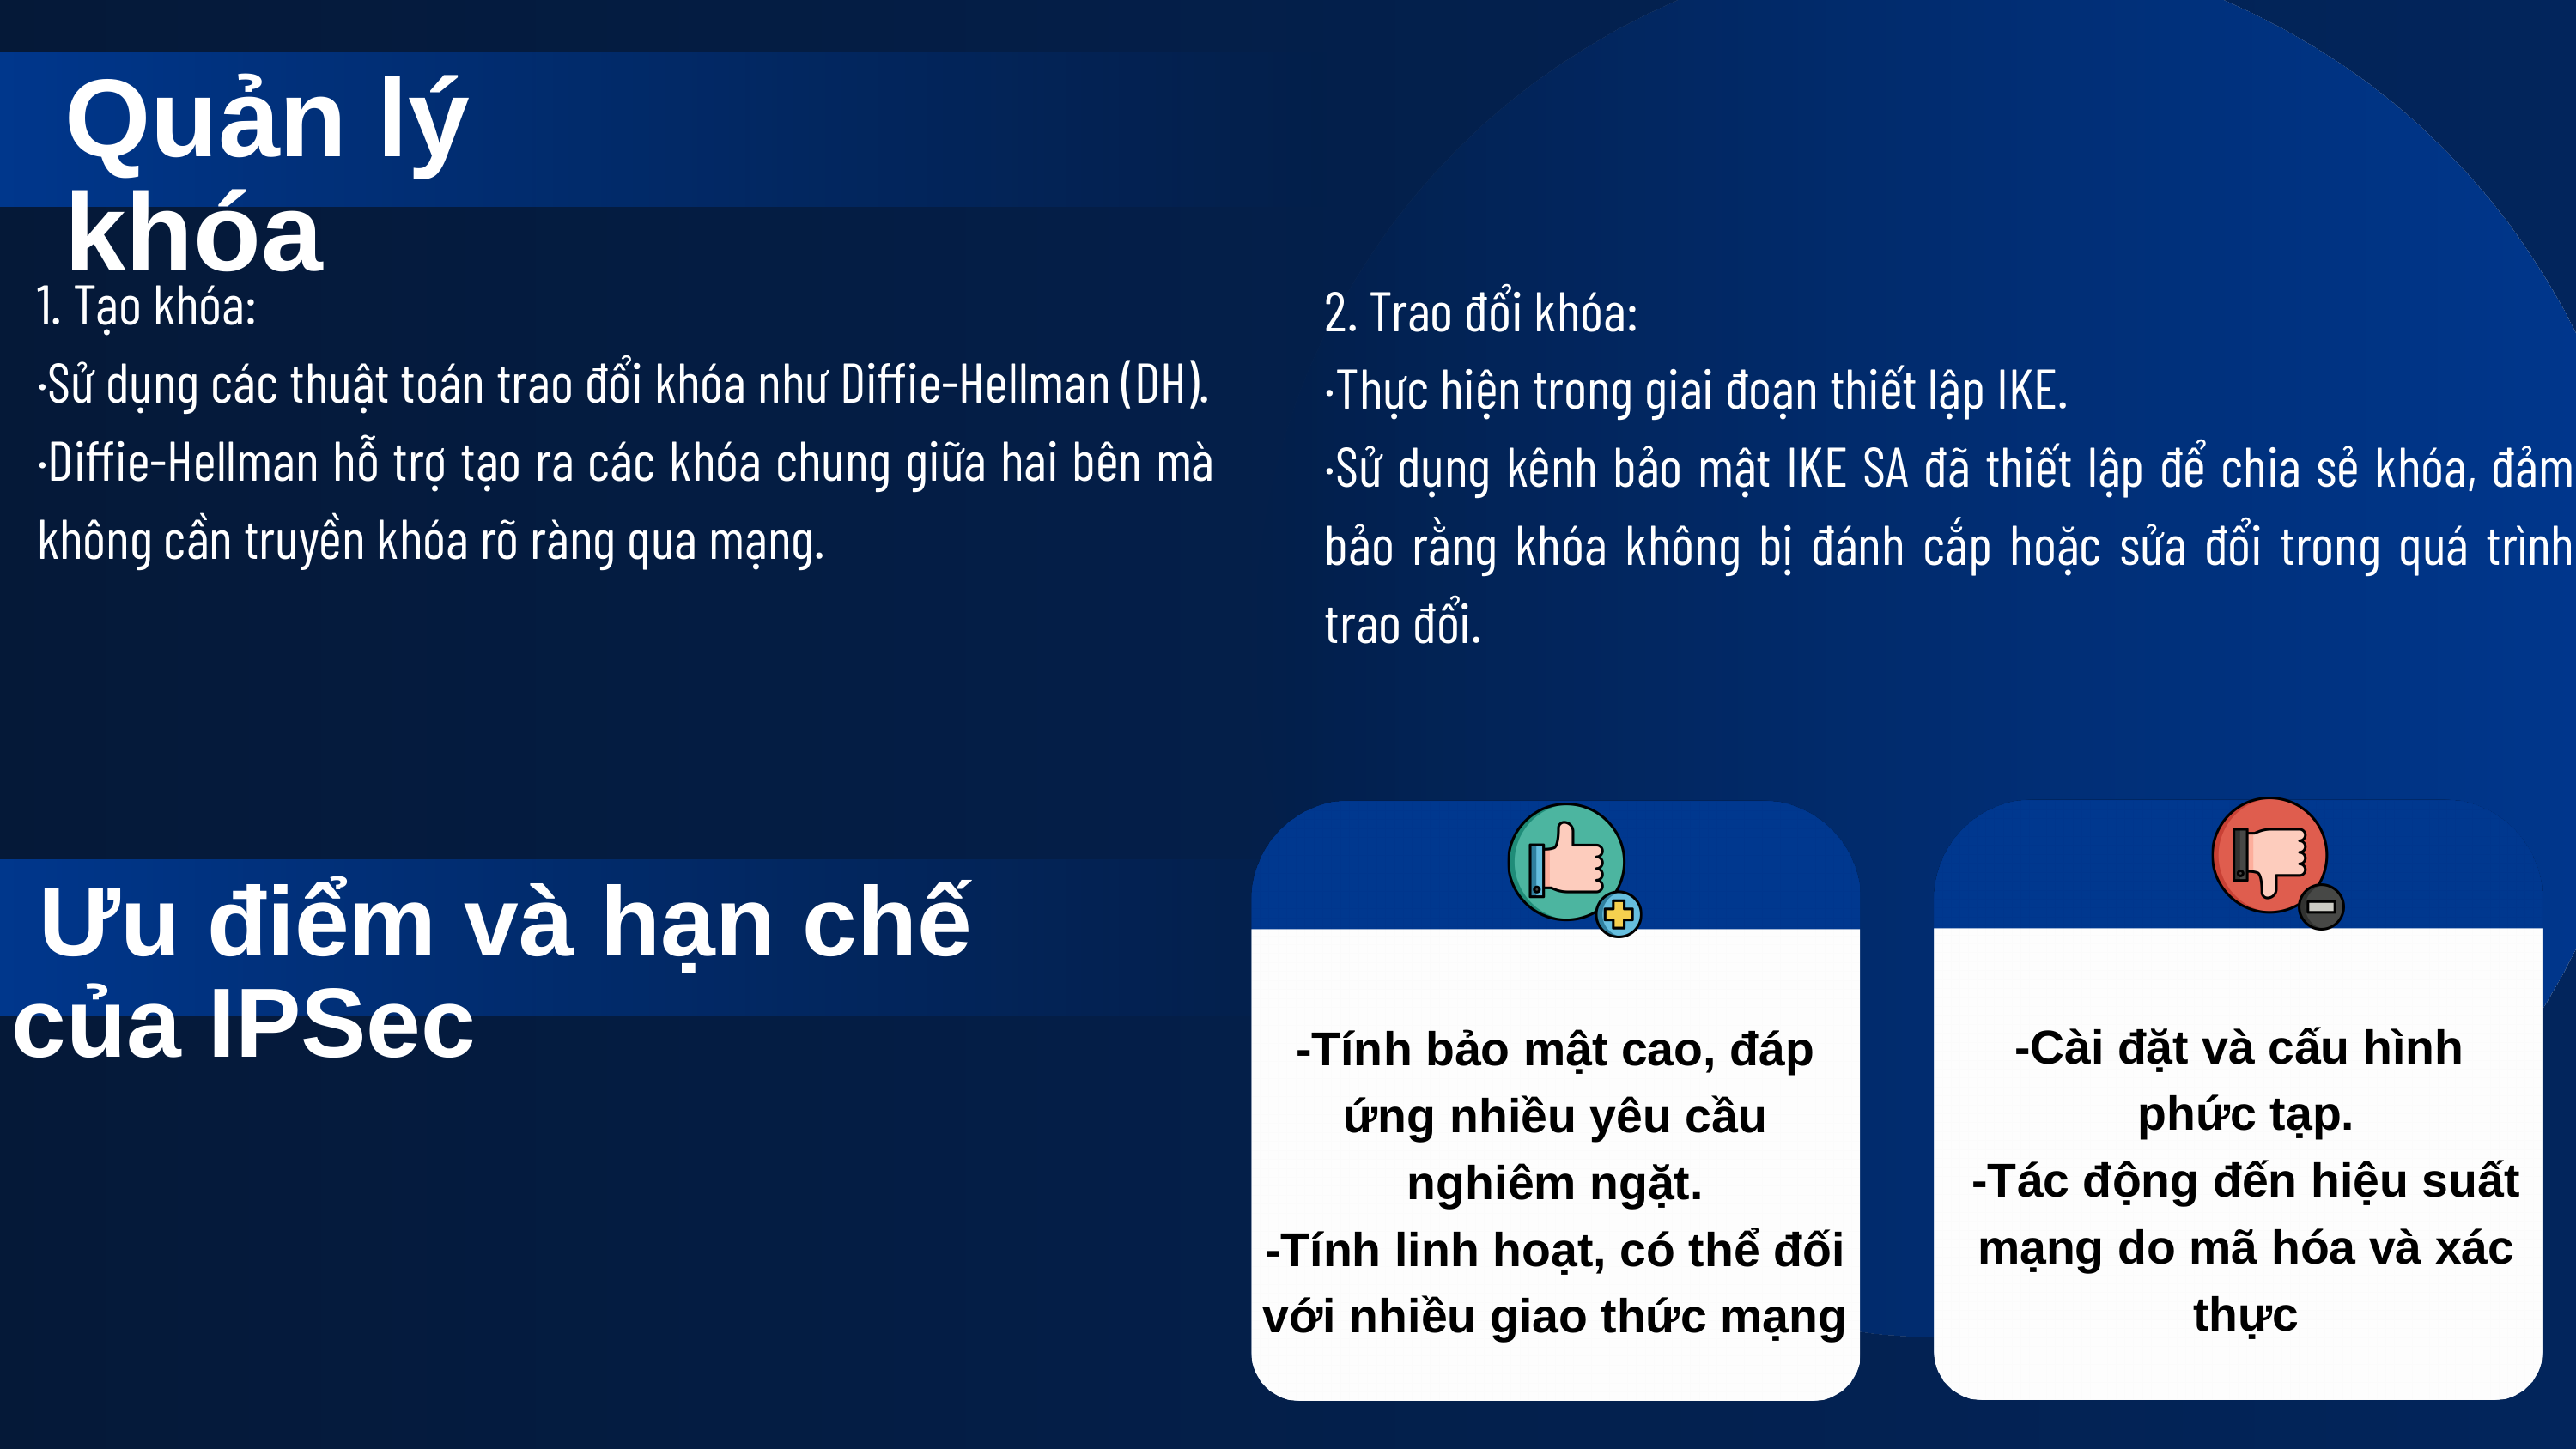

Quản lý khóa
1. Tạo khóa:
·Sử dụng các thuật toán trao đổi khóa như Diffie-Hellman (DH).
·Diffie-Hellman hỗ trợ tạo ra các khóa chung giữa hai bên mà không cần truyền khóa rõ ràng qua mạng.

2. Trao đổi khóa:
·Thực hiện trong giai đoạn thiết lập IKE.
·Sử dụng kênh bảo mật IKE SA đã thiết lập để chia sẻ khóa, đảm bảo rằng khóa không bị đánh cắp hoặc sửa đổi trong quá trình trao đổi.

 Ưu điểm và hạn chế của IPSec
-Cài đặt và cấu hình
phức tạp.
-Tác động đến hiệu suất mạng do mã hóa và xác thực

-Tính bảo mật cao, đáp ứng nhiều yêu cầu nghiêm ngặt.
-Tính linh hoạt, có thể đối với nhiều giao thức mạng